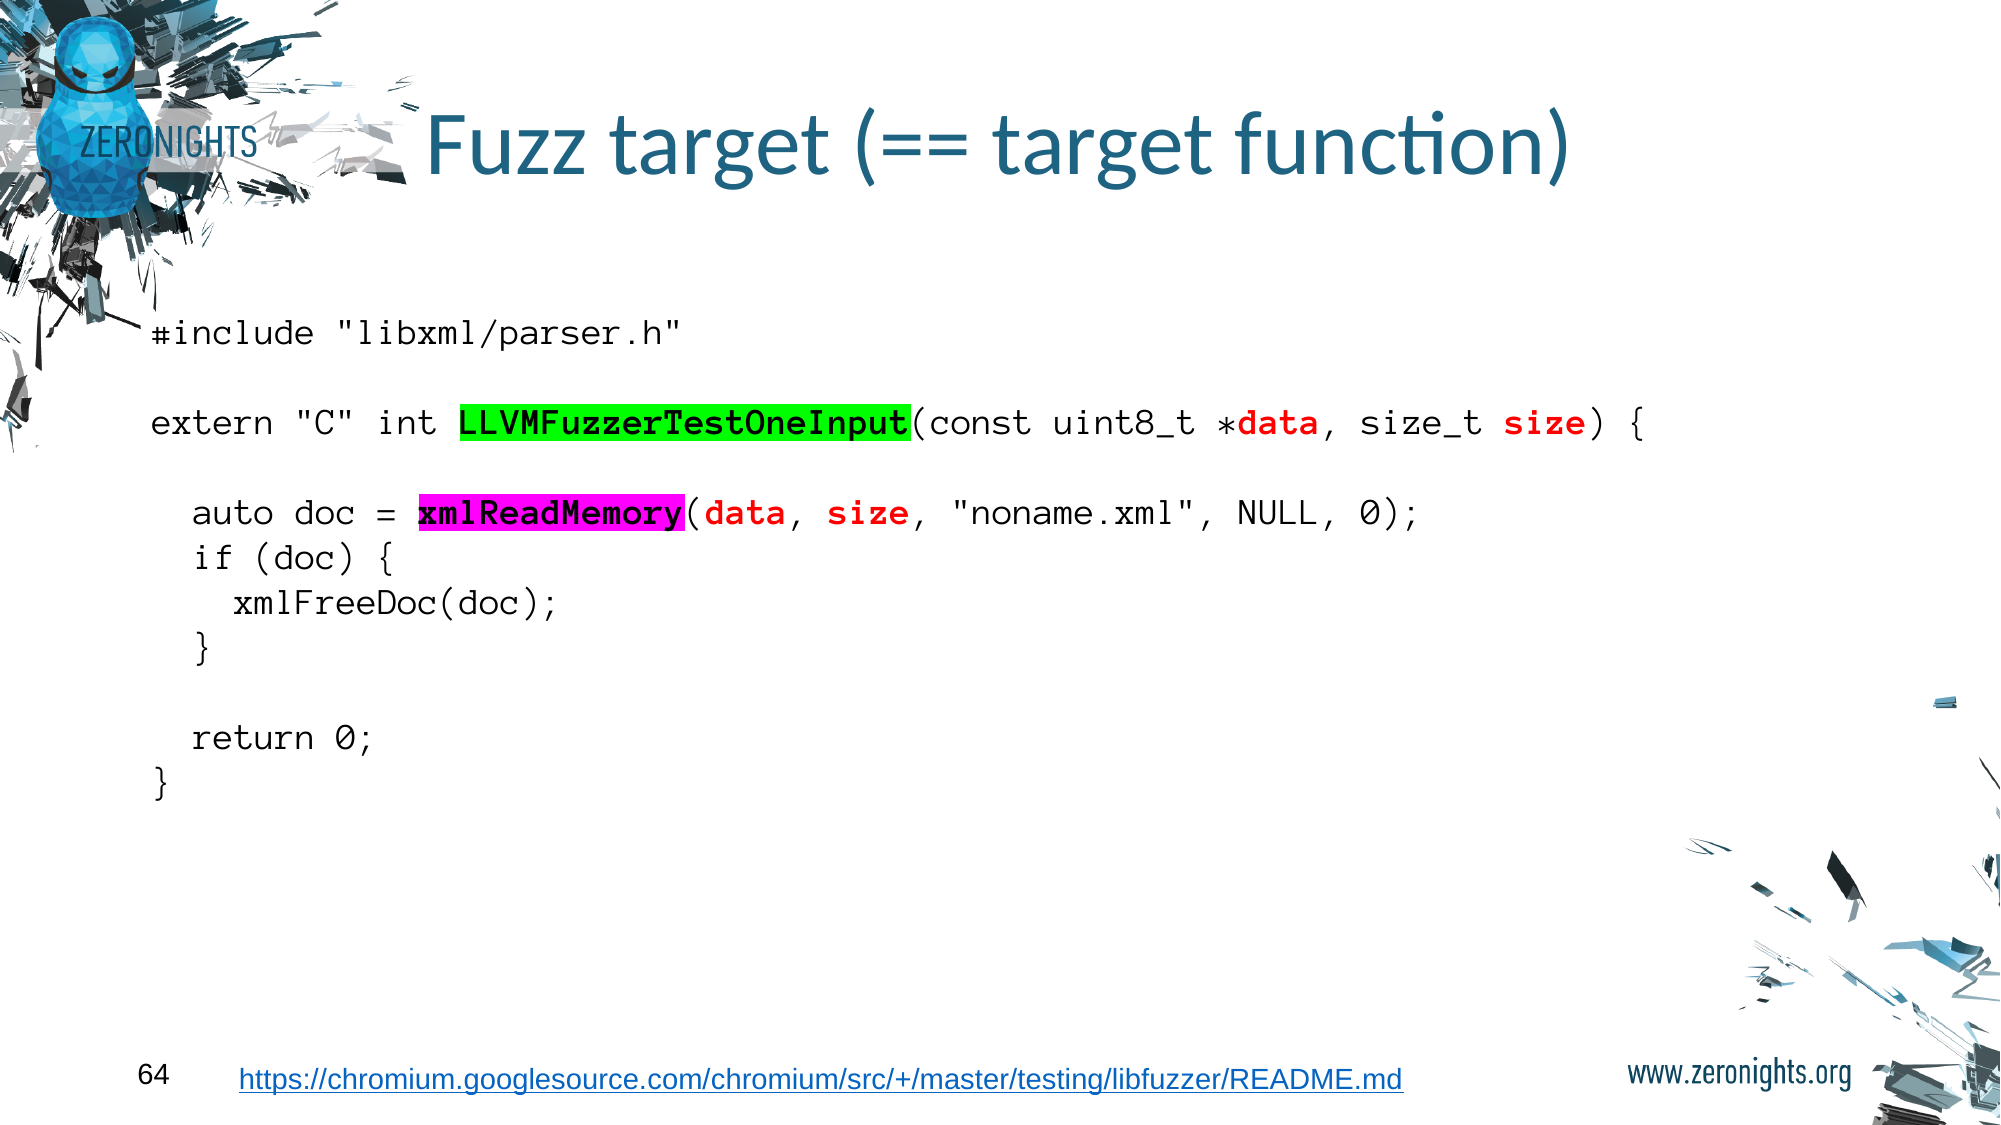

# Fuzz target (== target function)
#include "libxml/parser.h"

extern "C" int LLVMFuzzerTestOneInput(const uint8_t *data, size_t size) {

  auto doc = xmlReadMemory(data, size, "noname.xml", NULL, 0);
  if (doc) {
    xmlFreeDoc(doc);
  }

  return 0;
}

64
https://chromium.googlesource.com/chromium/src/+/master/testing/libfuzzer/README.md